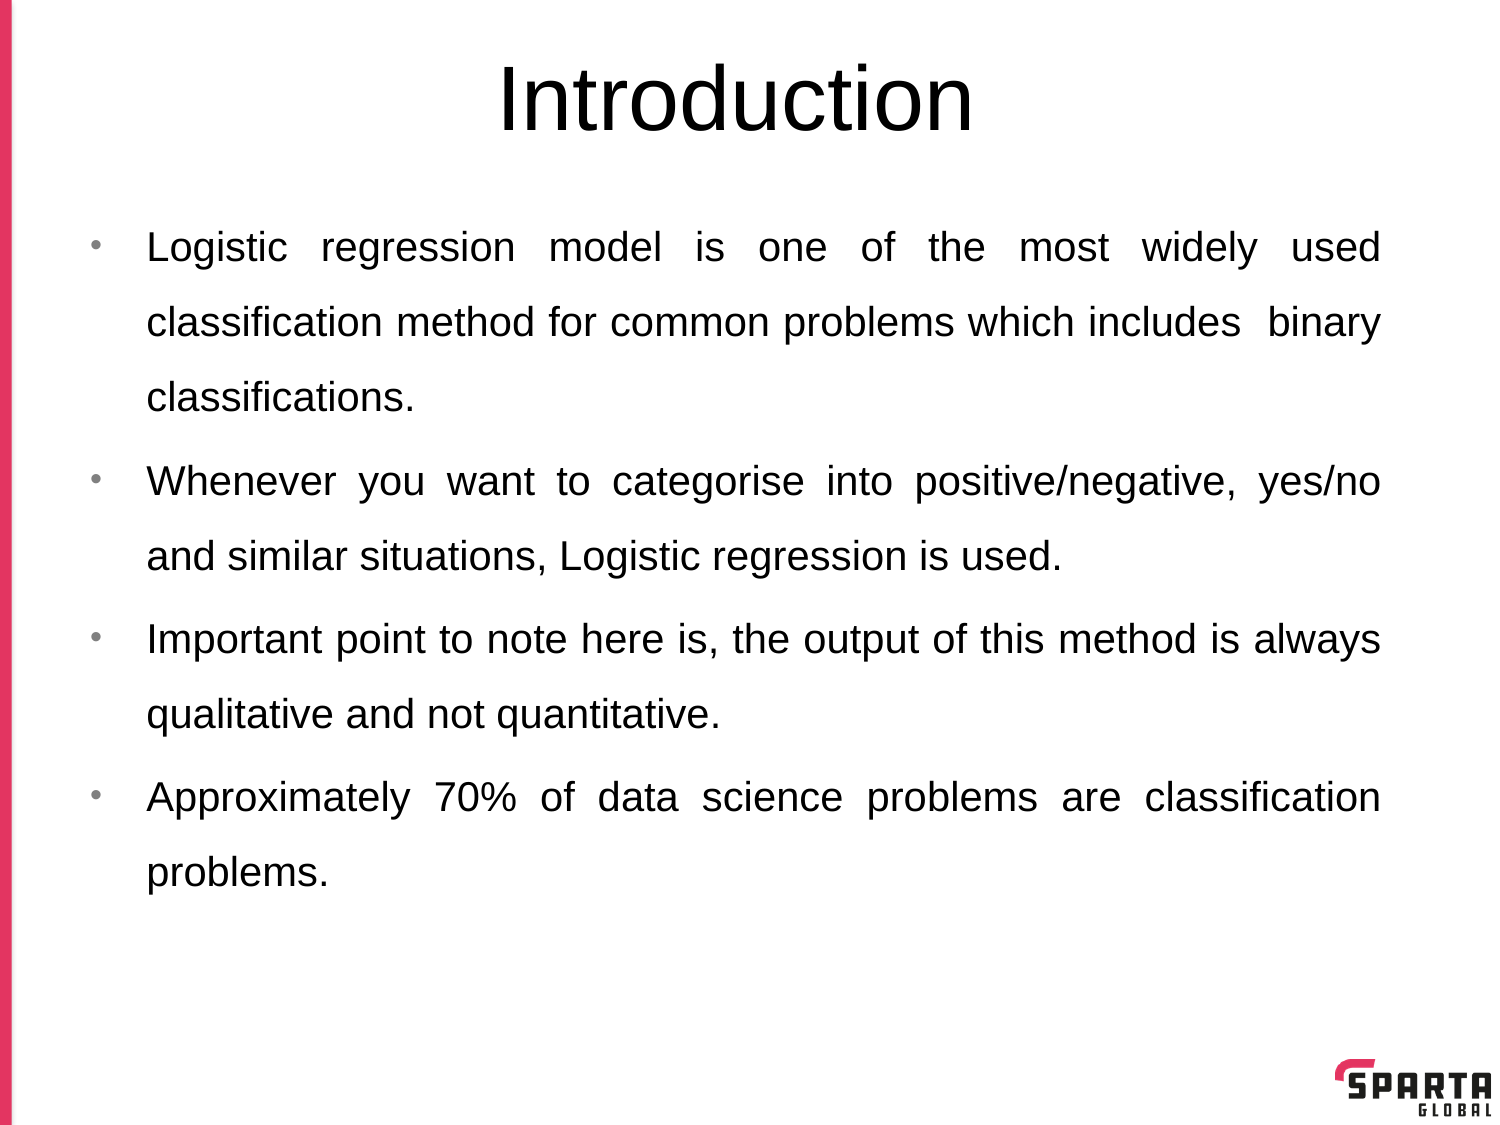

# Introduction
Logistic regression model is one of the most widely used classification method for common problems which includes  binary classifications.
Whenever you want to categorise into positive/negative, yes/no and similar situations, Logistic regression is used.
Important point to note here is, the output of this method is always qualitative and not quantitative.
Approximately 70% of data science problems are classification problems.